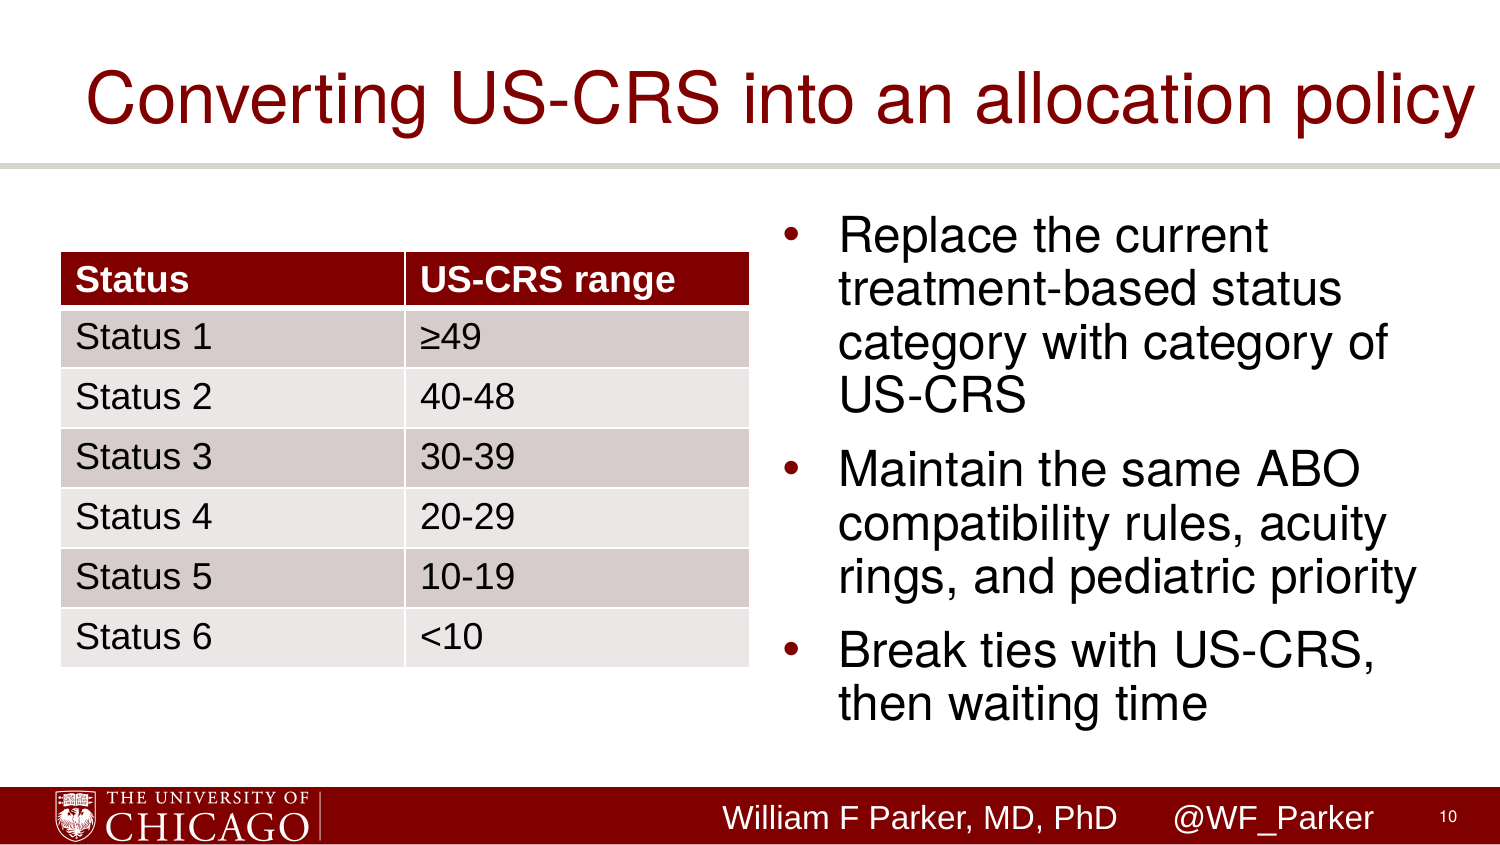

# Converting US-CRS into an allocation policy
Replace the current treatment-based status category with category of US-CRS
Maintain the same ABO compatibility rules, acuity rings, and pediatric priority
Break ties with US-CRS, then waiting time

| Status | US-CRS range |
| --- | --- |
| Status 1 | ≥49 |
| Status 2 | 40-48 |
| Status 3 | 30-39 |
| Status 4 | 20-29 |
| Status 5 | 10-19 |
| Status 6 | <10 |
10